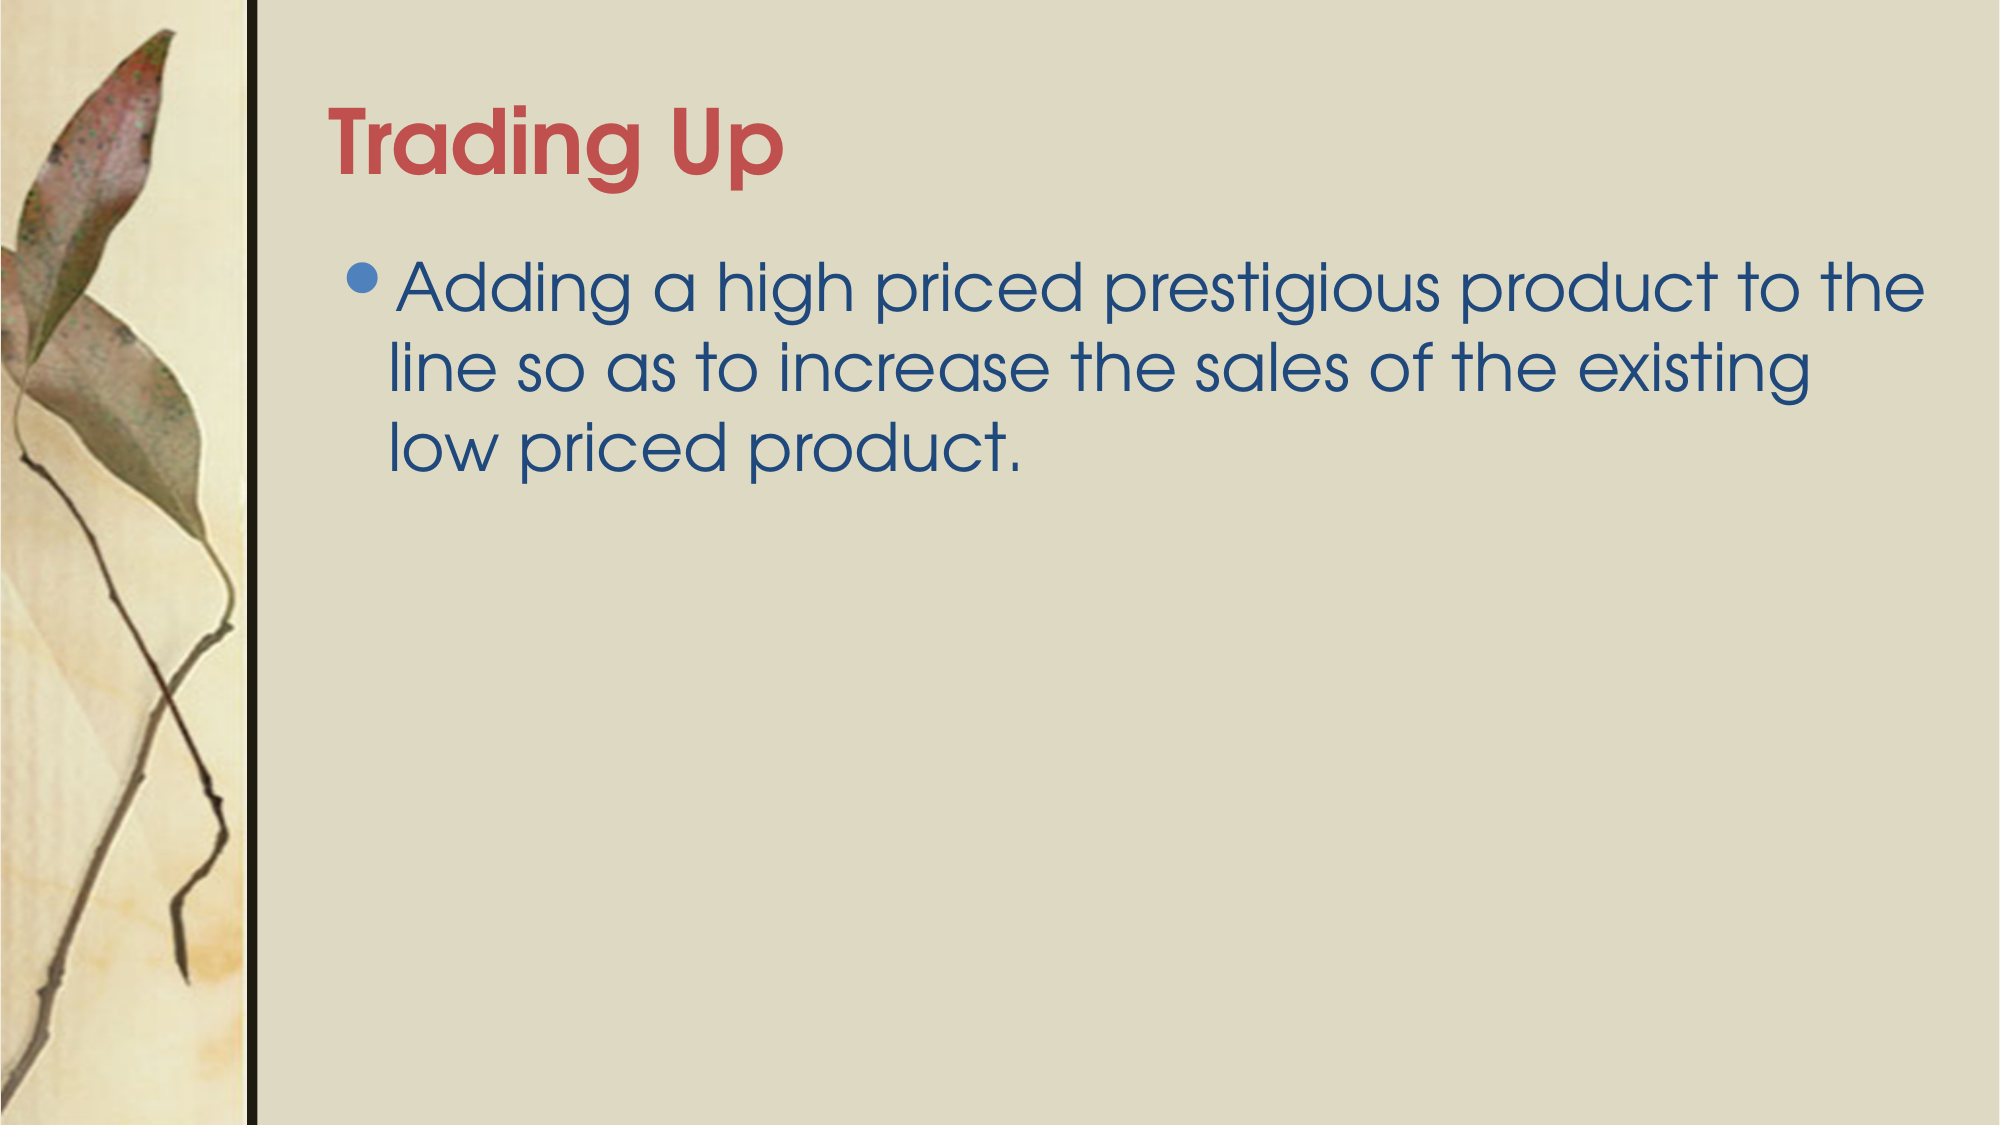

# Trading Up
Adding a high priced prestigious product to the line so as to increase the sales of the existing low priced product.